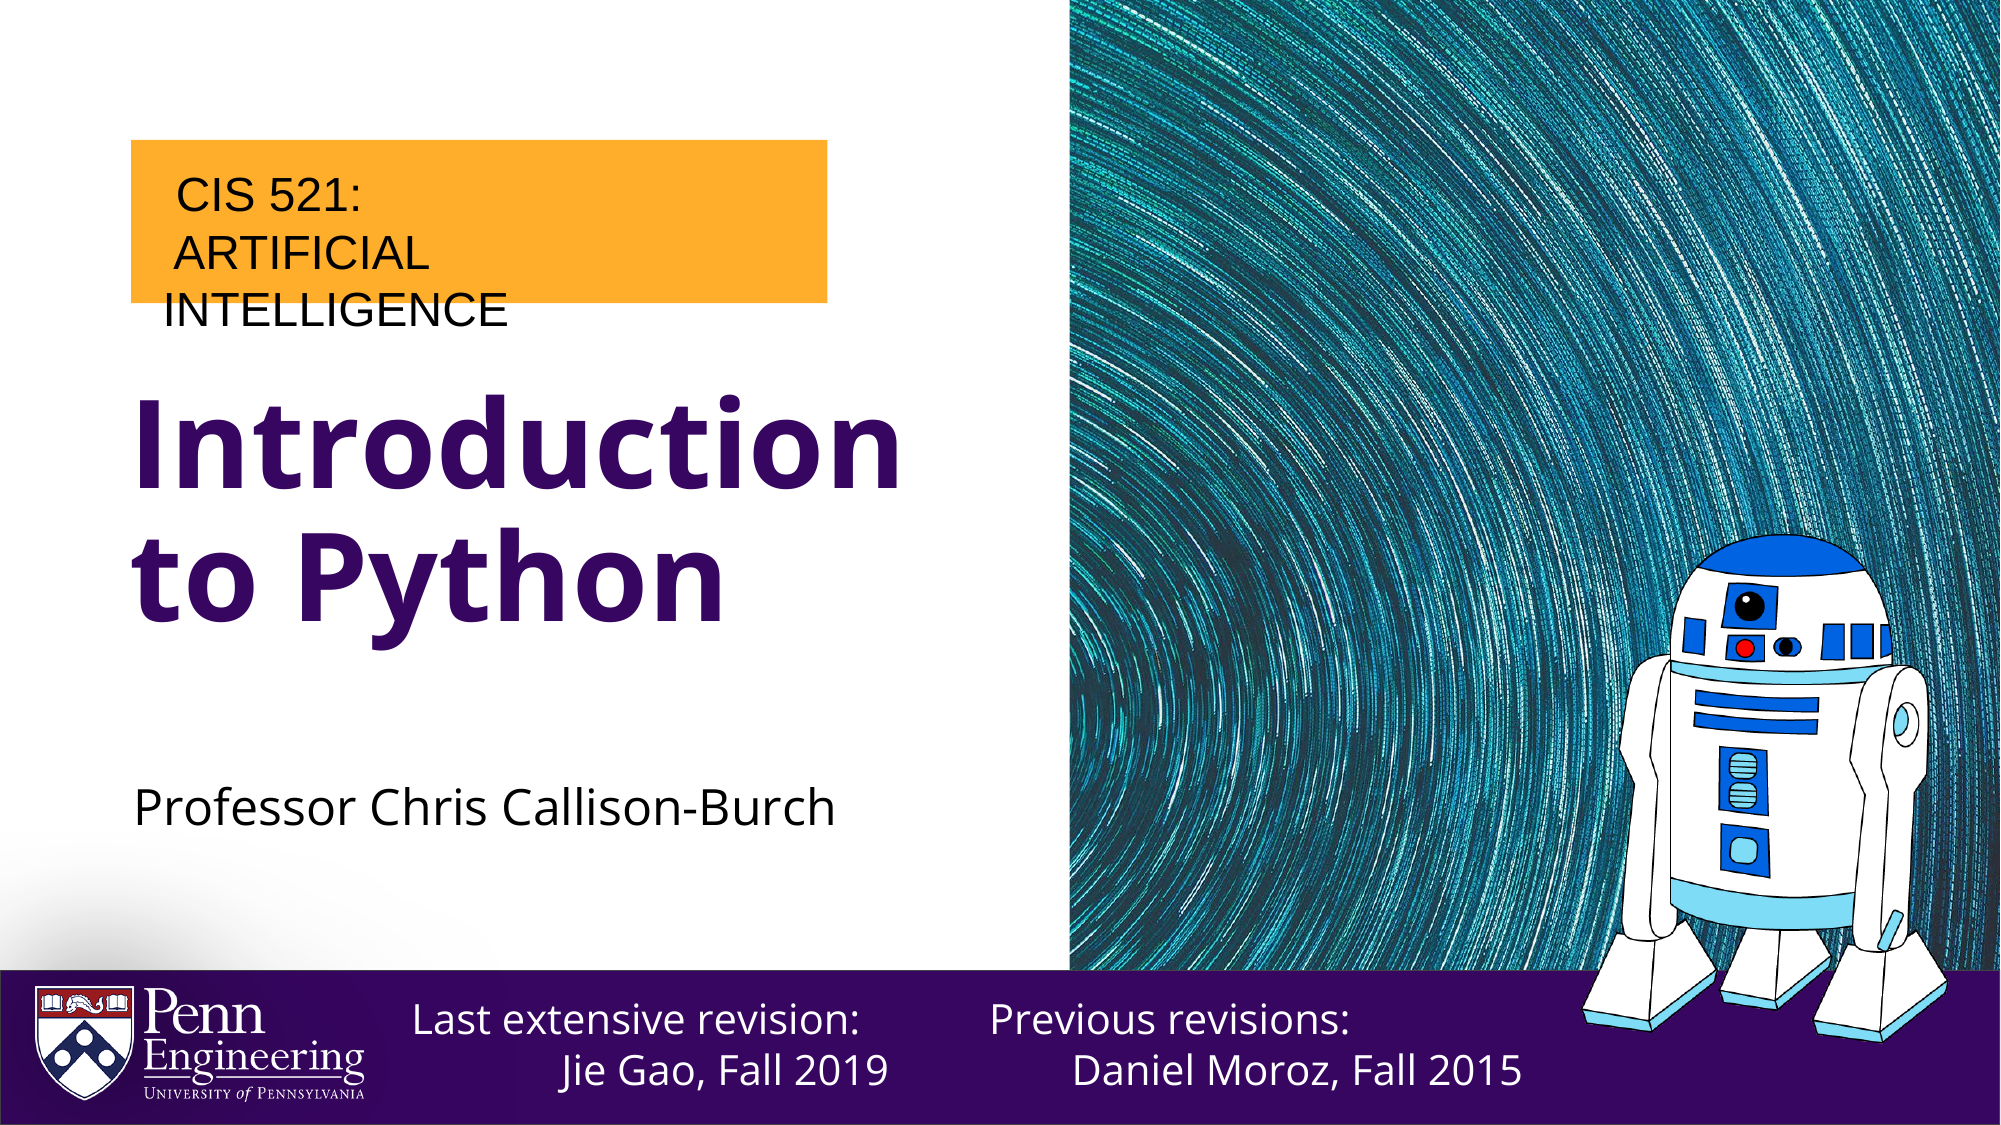

Introduction to Python
Last extensive revision:            Previous revisions:
	Jie Gao, Fall 2019                 Daniel Moroz, Fall 2015